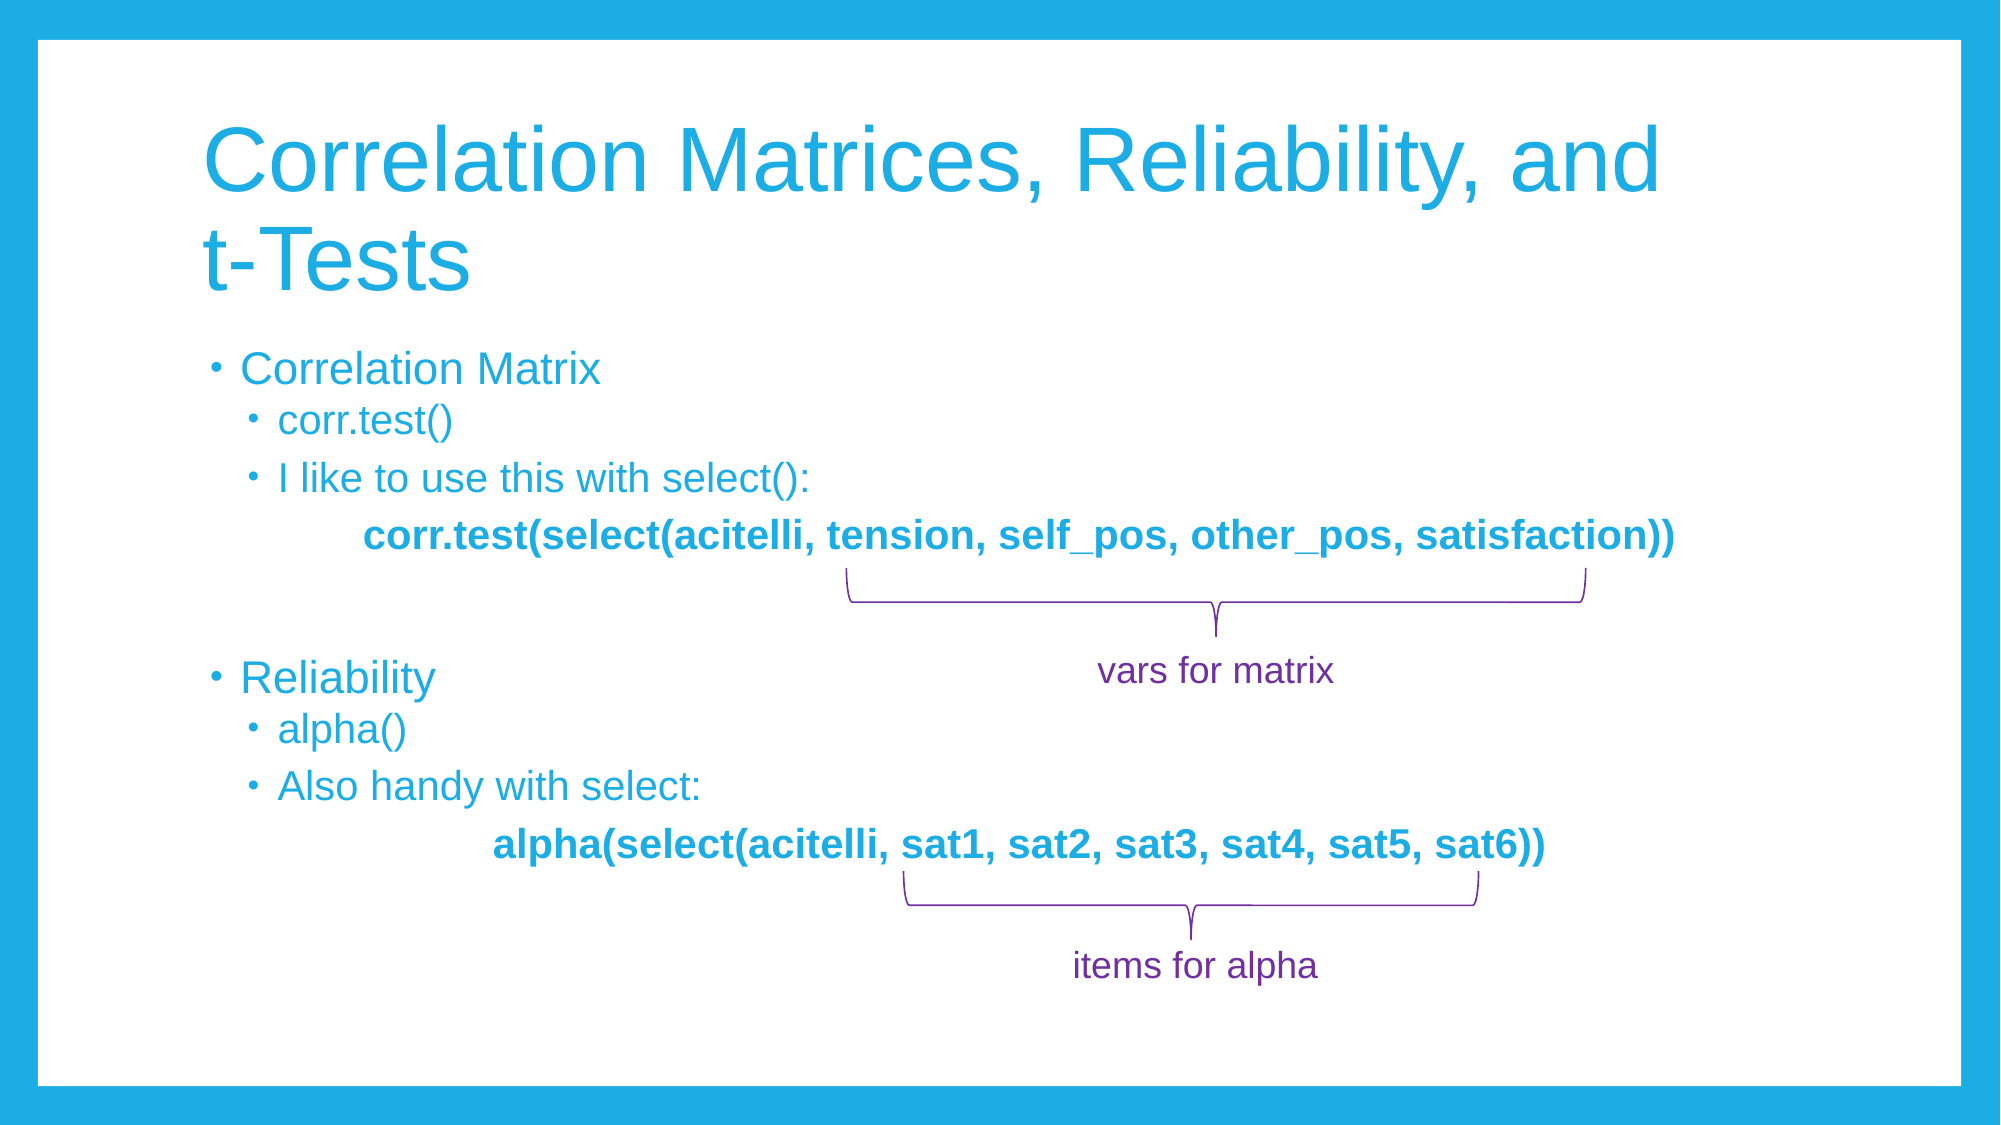

# Correlation Matrices, Reliability, and t-Tests

Correlation Matrix
corr.test()
I like to use this with select():
corr.test(select(acitelli, tension, self_pos, other_pos, satisfaction))

Reliability
alpha()
Also handy with select:
alpha(select(acitelli, sat1, sat2, sat3, sat4, sat5, sat6))

vars for matrix
items for alpha